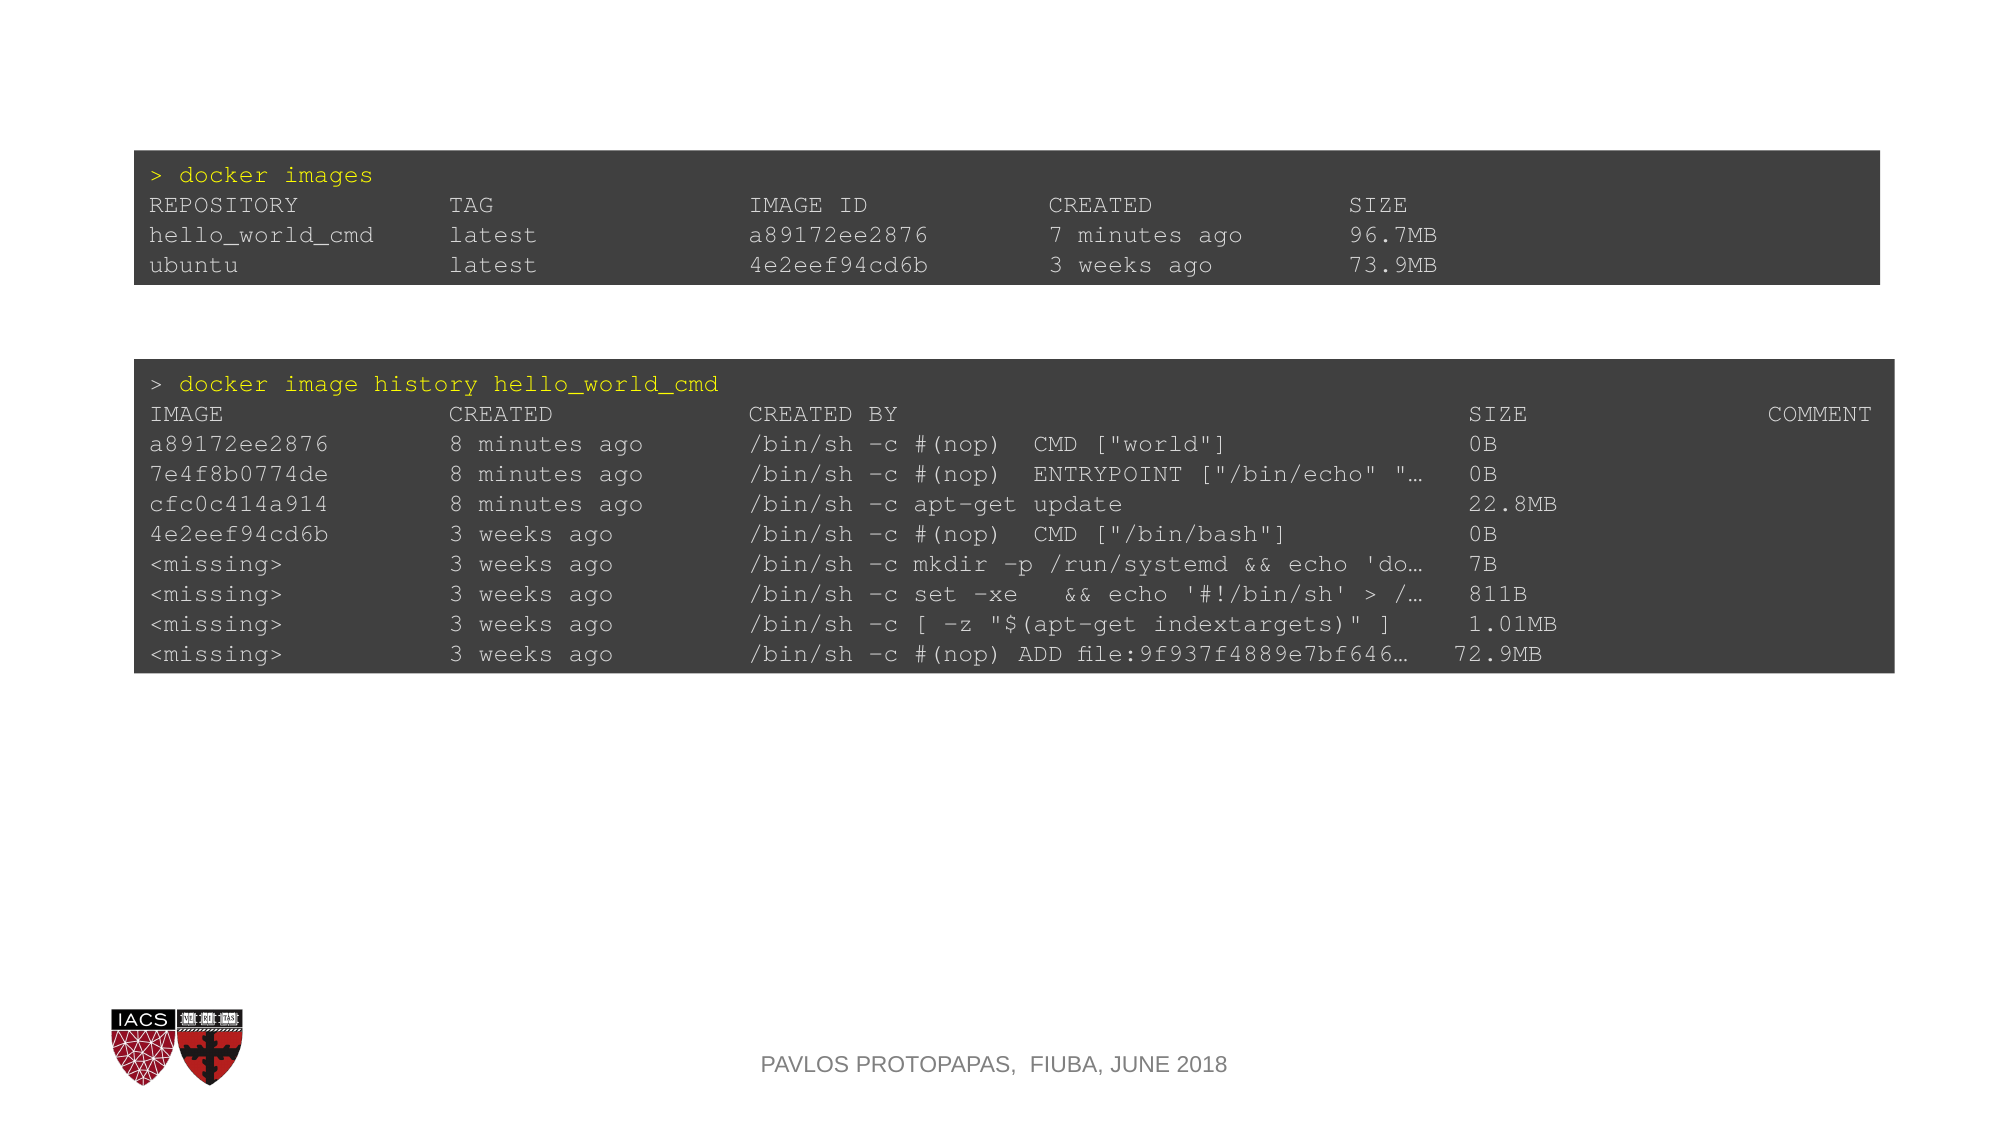

> docker images
REPOSITORY          TAG                 IMAGE ID            CREATED             SIZE
hello_world_cmd     latest              a89172ee2876        7 minutes ago       96.7MB
ubuntu              latest              4e2eef94cd6b        3 weeks ago         73.9MB
> docker image history hello_world_cmd
IMAGE               CREATED             CREATED BY                                      SIZE                COMMENT
a89172ee2876        8 minutes ago       /bin/sh -c #(nop)  CMD ["world"]                0B
7e4f8b0774de        8 minutes ago       /bin/sh -c #(nop)  ENTRYPOINT ["/bin/echo" "…   0B
cfc0c414a914        8 minutes ago       /bin/sh -c apt-get update                       22.8MB
4e2eef94cd6b        3 weeks ago         /bin/sh -c #(nop)  CMD ["/bin/bash"]            0B
<missing>           3 weeks ago         /bin/sh -c mkdir -p /run/systemd && echo 'do…   7B
<missing>           3 weeks ago         /bin/sh -c set -xe   && echo '#!/bin/sh' > /…   811B
<missing>           3 weeks ago         /bin/sh -c [ -z "$(apt-get indextargets)" ]     1.01MB
<missing>           3 weeks ago         /bin/sh -c #(nop) ADD file:9f937f4889e7bf646…   72.9MB